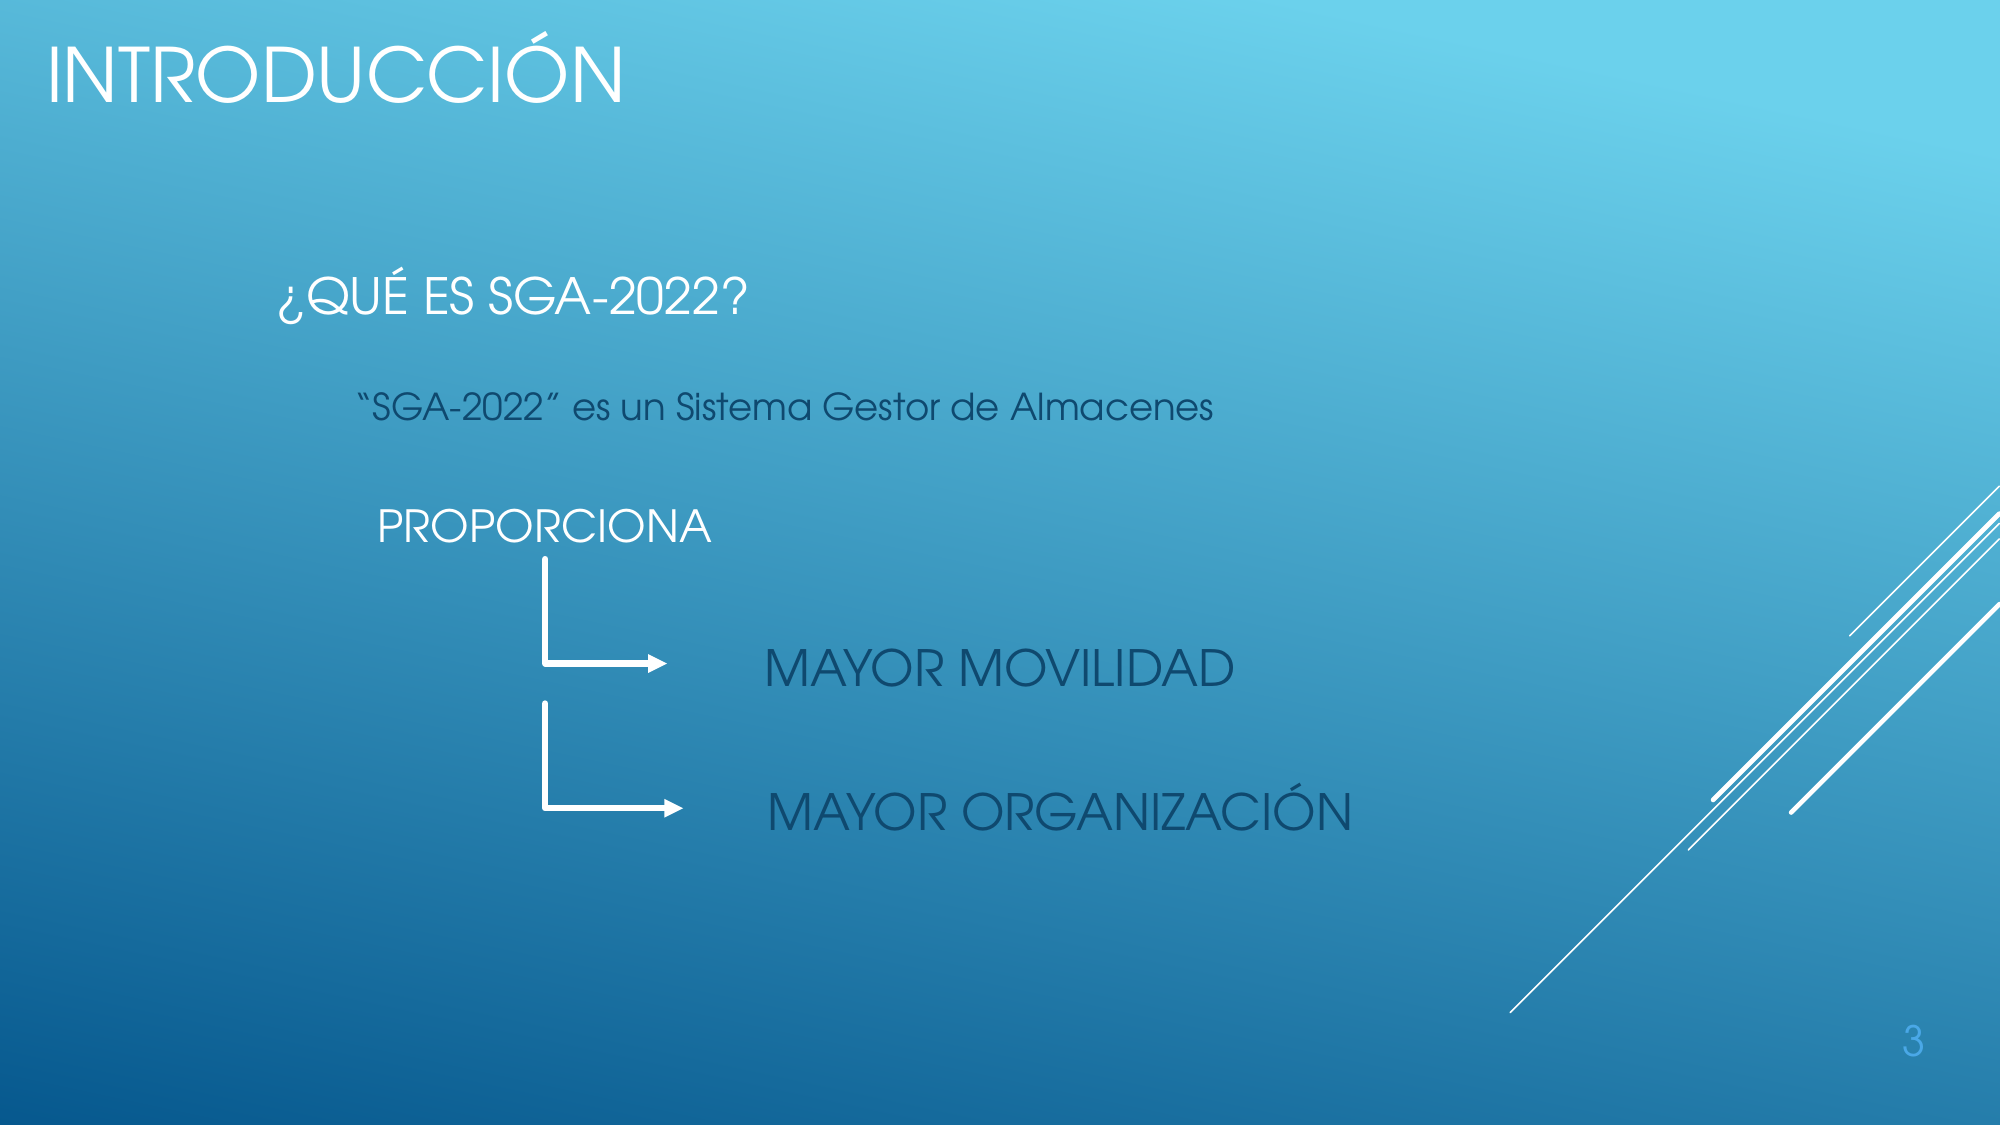

# INTRODUCCIÓN
¿Qué ES SGA-2022?
“SGA-2022” es un Sistema Gestor de Almacenes
proporciona
Mayor movilidad
Mayor organización
3